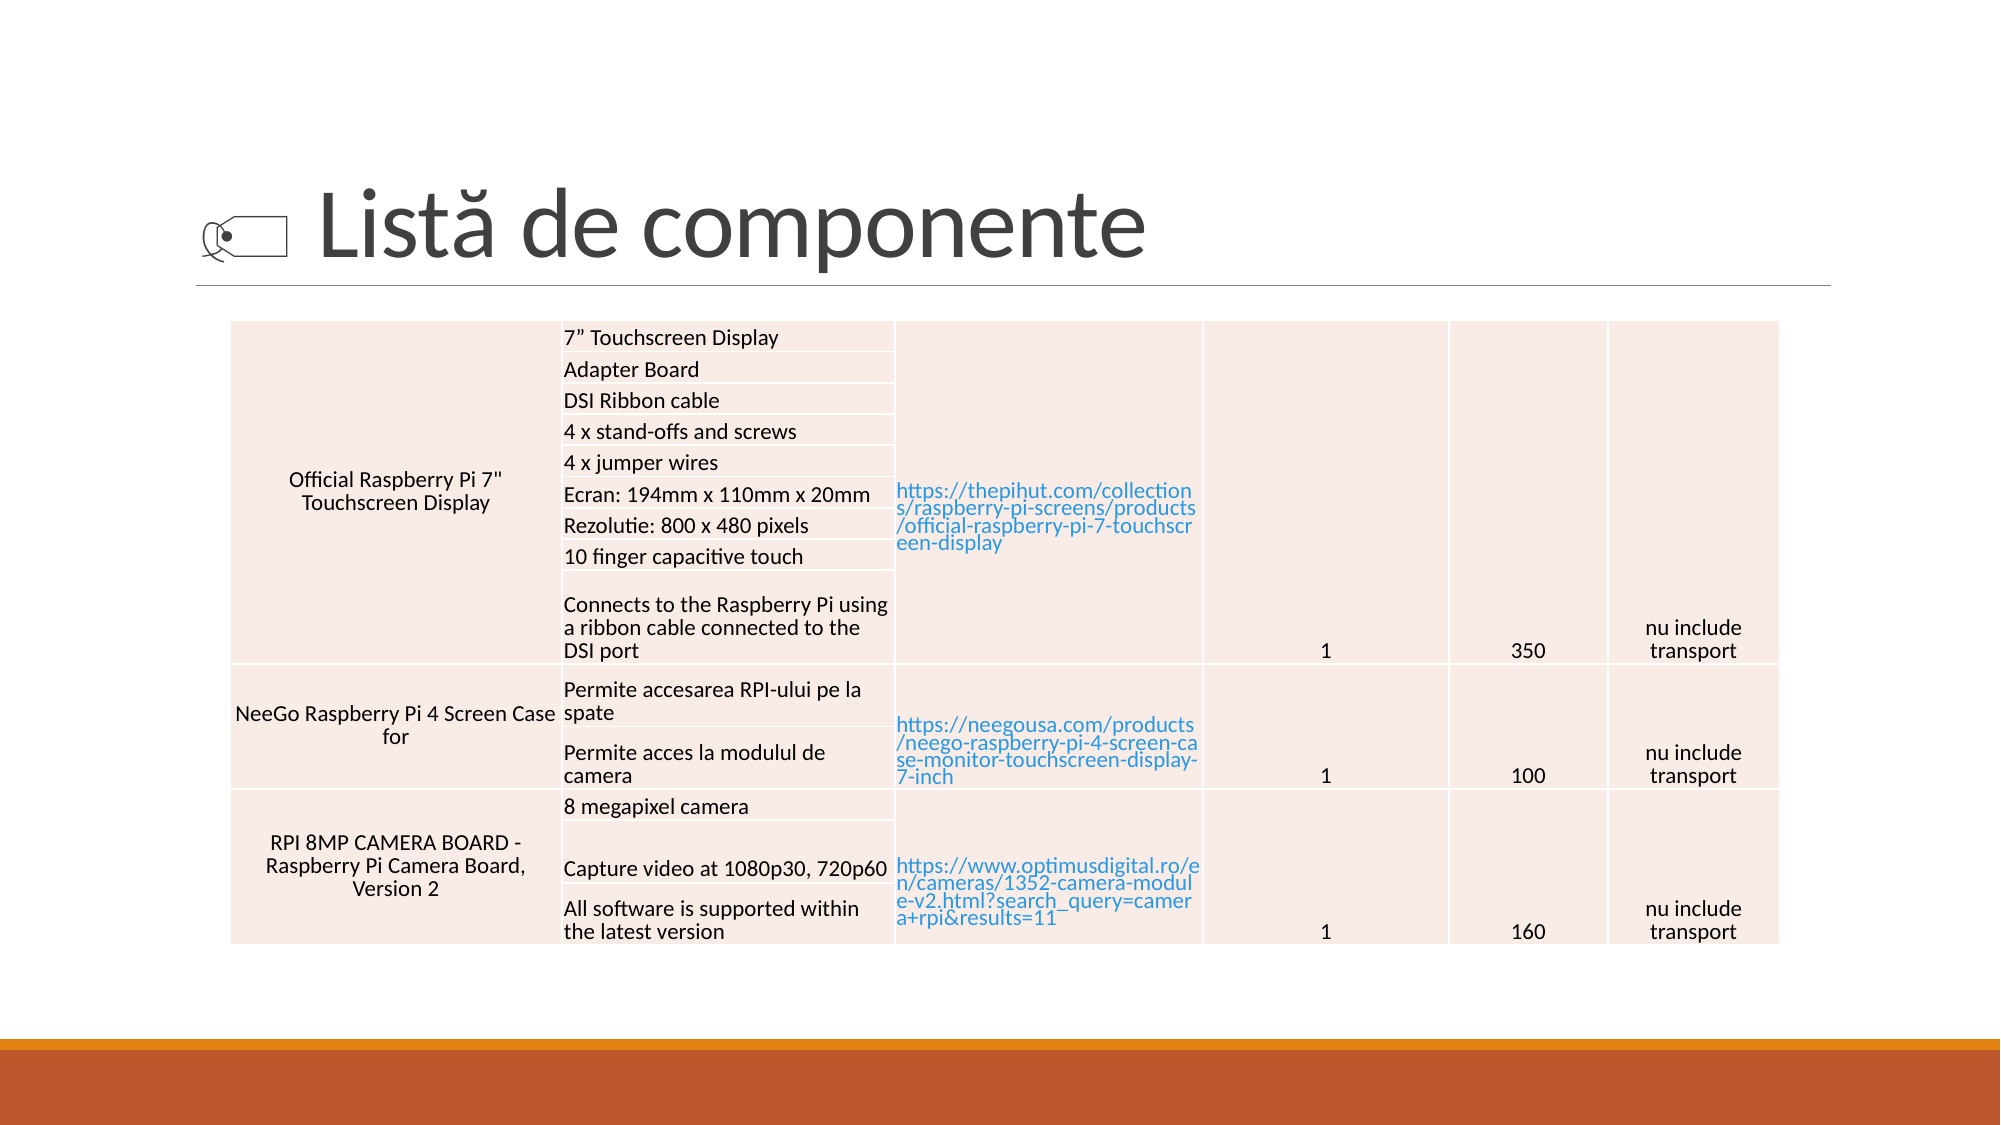

# 🏷 Listă de componente
| Official Raspberry Pi 7" Touchscreen Display | 7” Touchscreen Display | https://thepihut.com/collections/raspberry-pi-screens/products/official-raspberry-pi-7-touchscreen-display | 1 | 350 | nu include transport |
| --- | --- | --- | --- | --- | --- |
|  | Adapter Board |  |  |  |  |
|  | DSI Ribbon cable |  |  |  |  |
|  | 4 x stand-offs and screws |  |  |  |  |
|  | 4 x jumper wires |  |  |  |  |
|  | Ecran: 194mm x 110mm x 20mm |  |  |  |  |
|  | Rezolutie: 800 x 480 pixels |  |  |  |  |
|  | 10 finger capacitive touch |  |  |  |  |
|  | Connects to the Raspberry Pi using a ribbon cable connected to the DSI port |  |  |  |  |
| NeeGo Raspberry Pi 4 Screen Case for | Permite accesarea RPI-ului pe la spate | https://neegousa.com/products/neego-raspberry-pi-4-screen-case-monitor-touchscreen-display-7-inch | 1 | 100 | nu include transport |
|  | Permite acces la modulul de camera |  |  |  |  |
| RPI 8MP CAMERA BOARD - Raspberry Pi Camera Board, Version 2 | 8 megapixel camera | https://www.optimusdigital.ro/en/cameras/1352-camera-module-v2.html?search\_query=camera+rpi&results=11 | 1 | 160 | nu include transport |
|  | Capture video at 1080p30, 720p60 |  |  |  |  |
|  | All software is supported within the latest version |  |  |  |  |